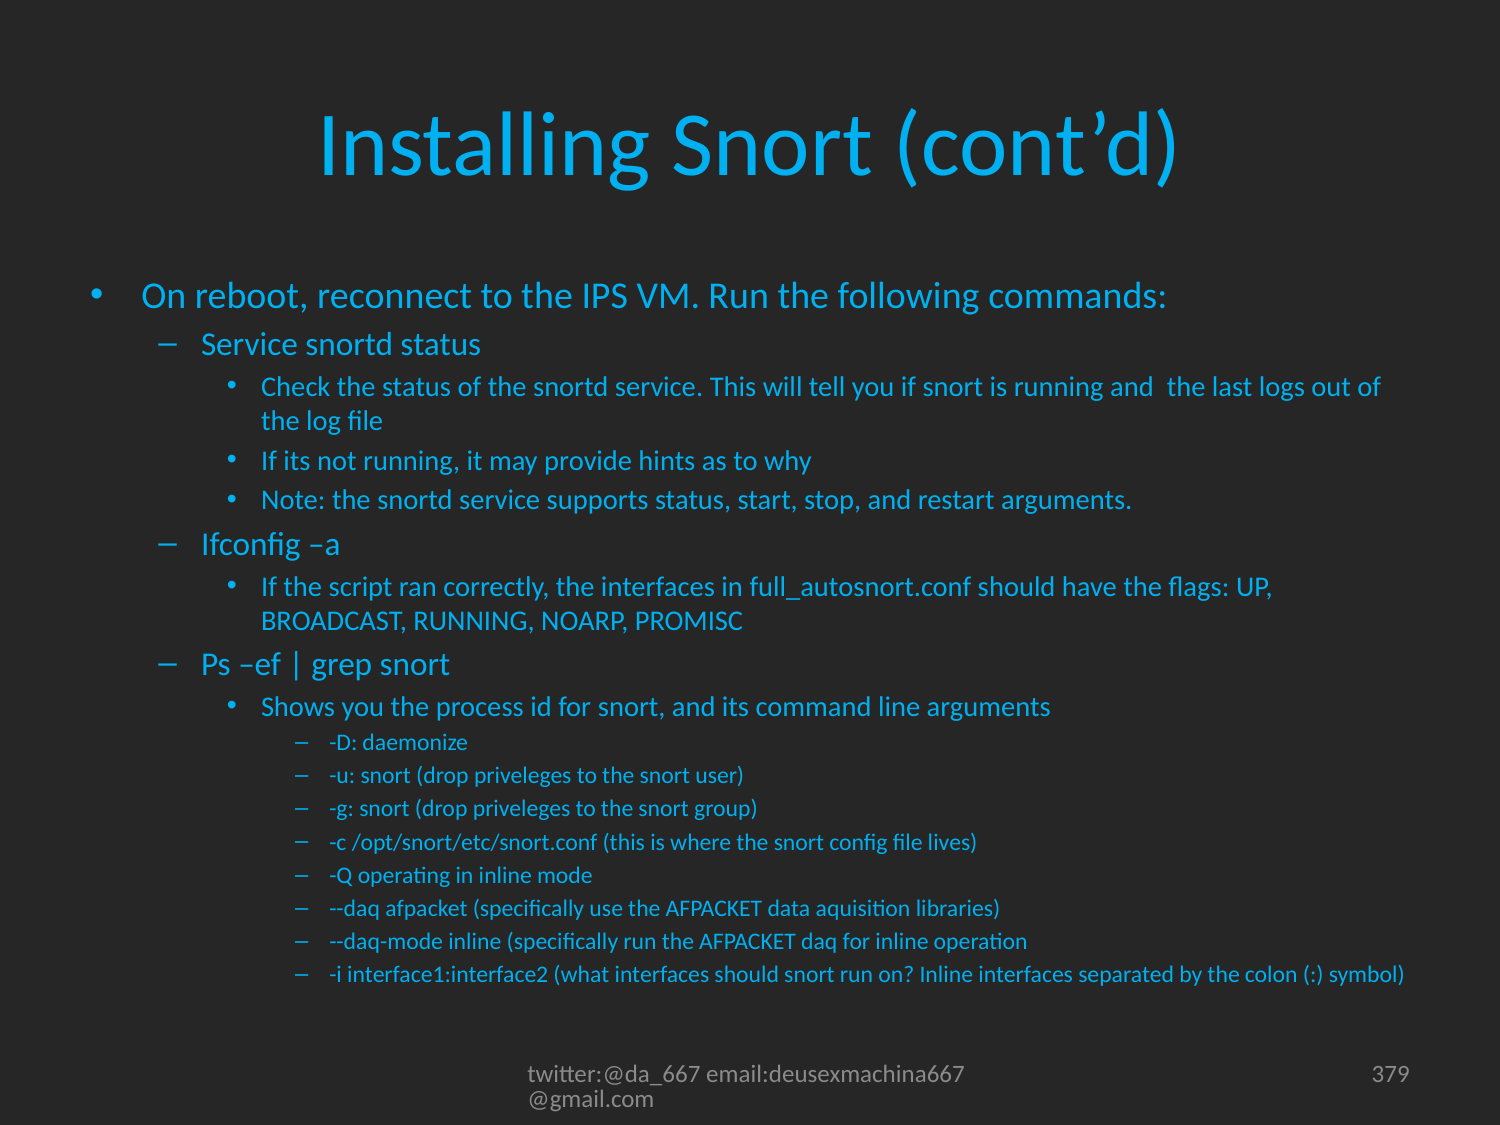

# Installing Snort (cont’d)
On reboot, reconnect to the IPS VM. Run the following commands:
Service snortd status
Check the status of the snortd service. This will tell you if snort is running and  the last logs out of the log file
If its not running, it may provide hints as to why
Note: the snortd service supports status, start, stop, and restart arguments.
Ifconfig –a
If the script ran correctly, the interfaces in full_autosnort.conf should have the flags: UP, BROADCAST, RUNNING, NOARP, PROMISC
Ps –ef | grep snort
Shows you the process id for snort, and its command line arguments
-D: daemonize
-u: snort (drop priveleges to the snort user)
-g: snort (drop priveleges to the snort group)
-c /opt/snort/etc/snort.conf (this is where the snort config file lives)
-Q operating in inline mode
--daq afpacket (specifically use the AFPACKET data aquisition libraries)
--daq-mode inline (specifically run the AFPACKET daq for inline operation
-i interface1:interface2 (what interfaces should snort run on? Inline interfaces separated by the colon (:) symbol)
twitter:@da_667 email:deusexmachina667@gmail.com
379